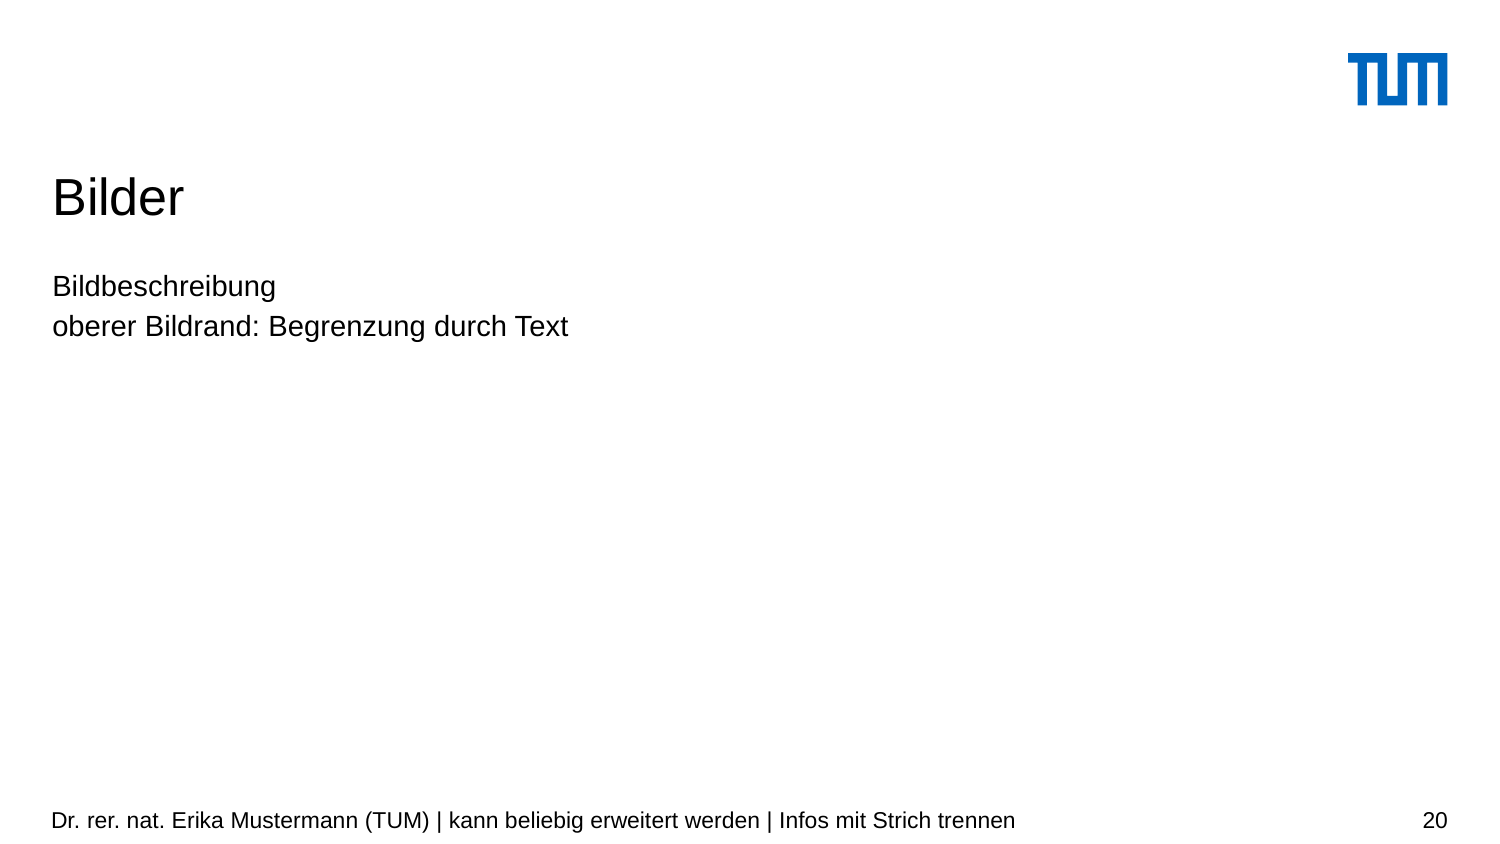

# Bilder
Bildbeschreibung
oberer Bildrand: Begrenzung durch Text

Dr. rer. nat. Erika Mustermann (TUM) | kann beliebig erweitert werden | Infos mit Strich trennen
20